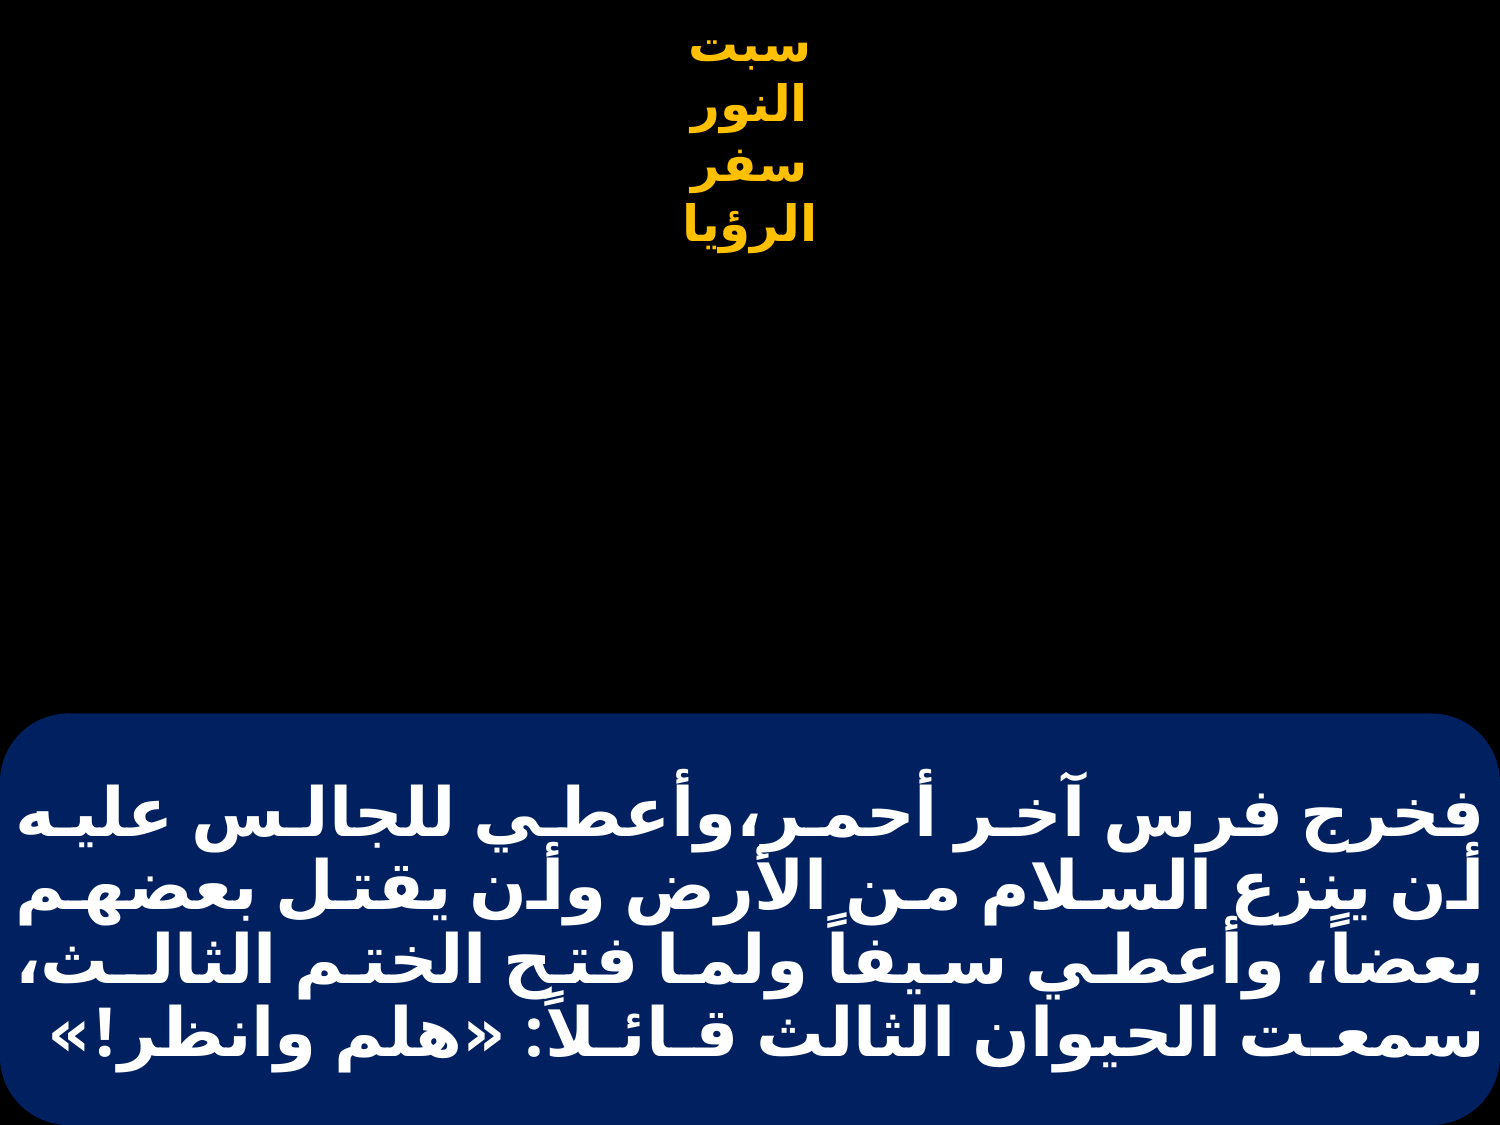

# فخرج فرس آخر أحمر،وأعطي للجالس عليه أن ينزع السلام من الأرض وأن يقتل بعضهم بعضاً، وأعطي سيفاً ولما فتح الختم الثالـث، سمعـت الحيوان الثالث قـائـلاً: «هلم وانظر!»